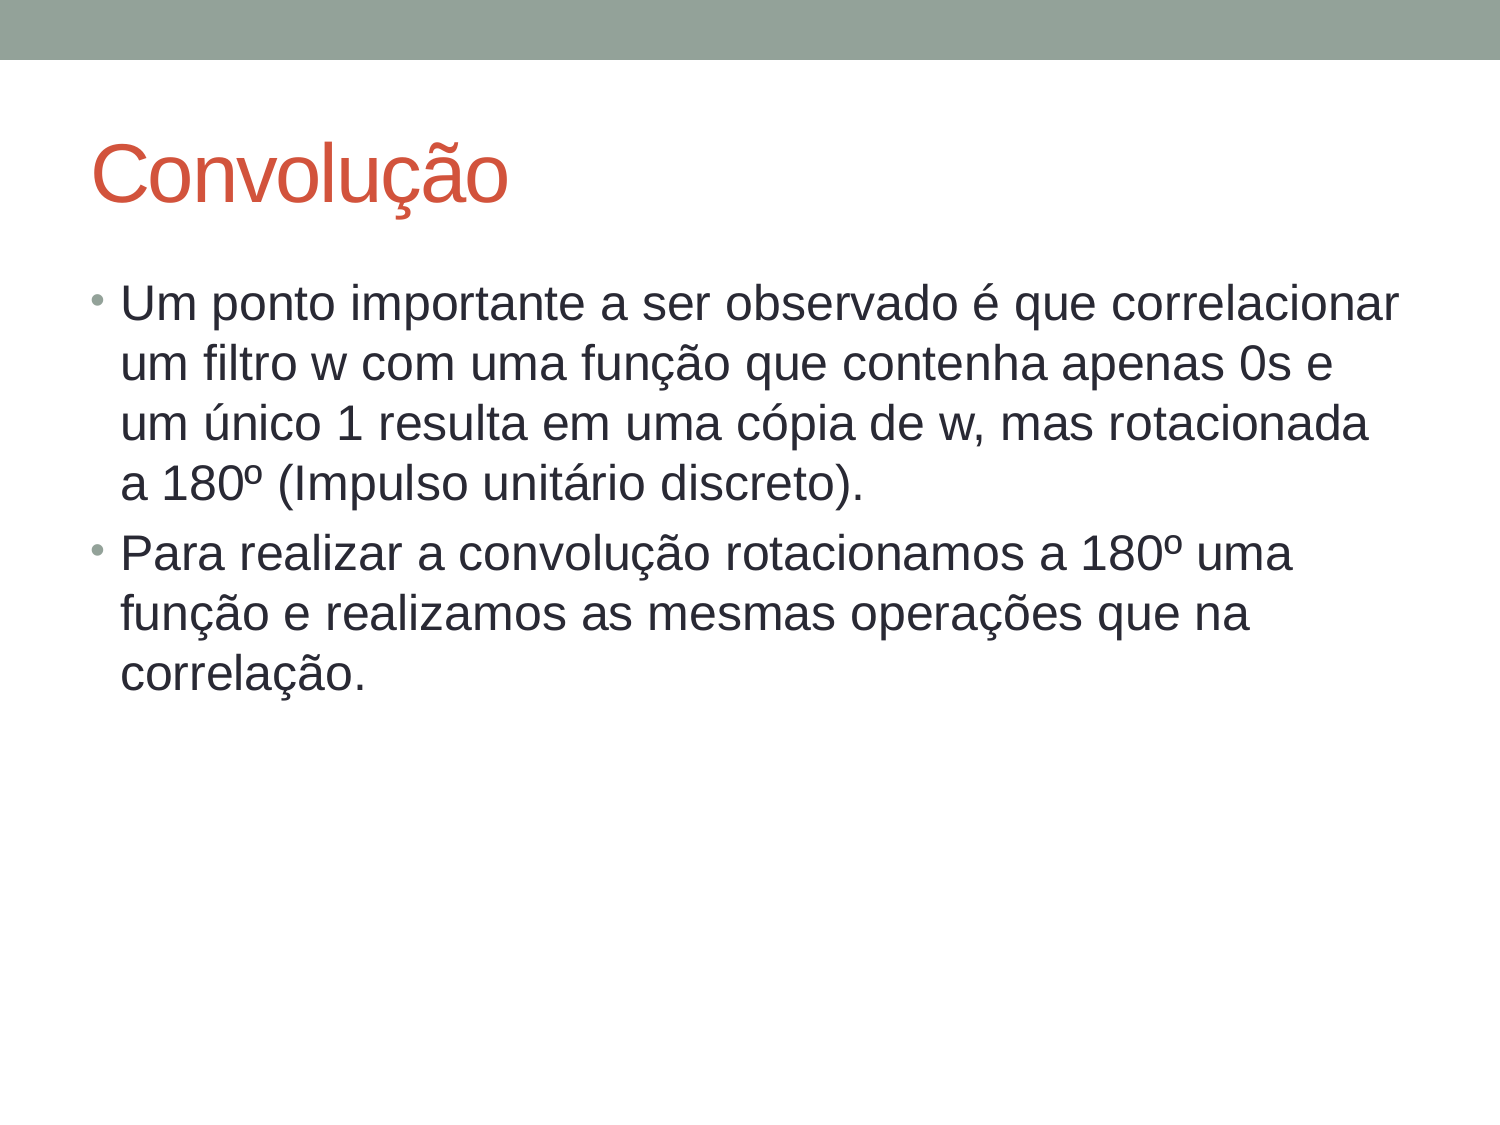

# Convolução
Um ponto importante a ser observado é que correlacionar um filtro w com uma função que contenha apenas 0s e um único 1 resulta em uma cópia de w, mas rotacionada a 180º (Impulso unitário discreto).
Para realizar a convolução rotacionamos a 180º uma função e realizamos as mesmas operações que na correlação.